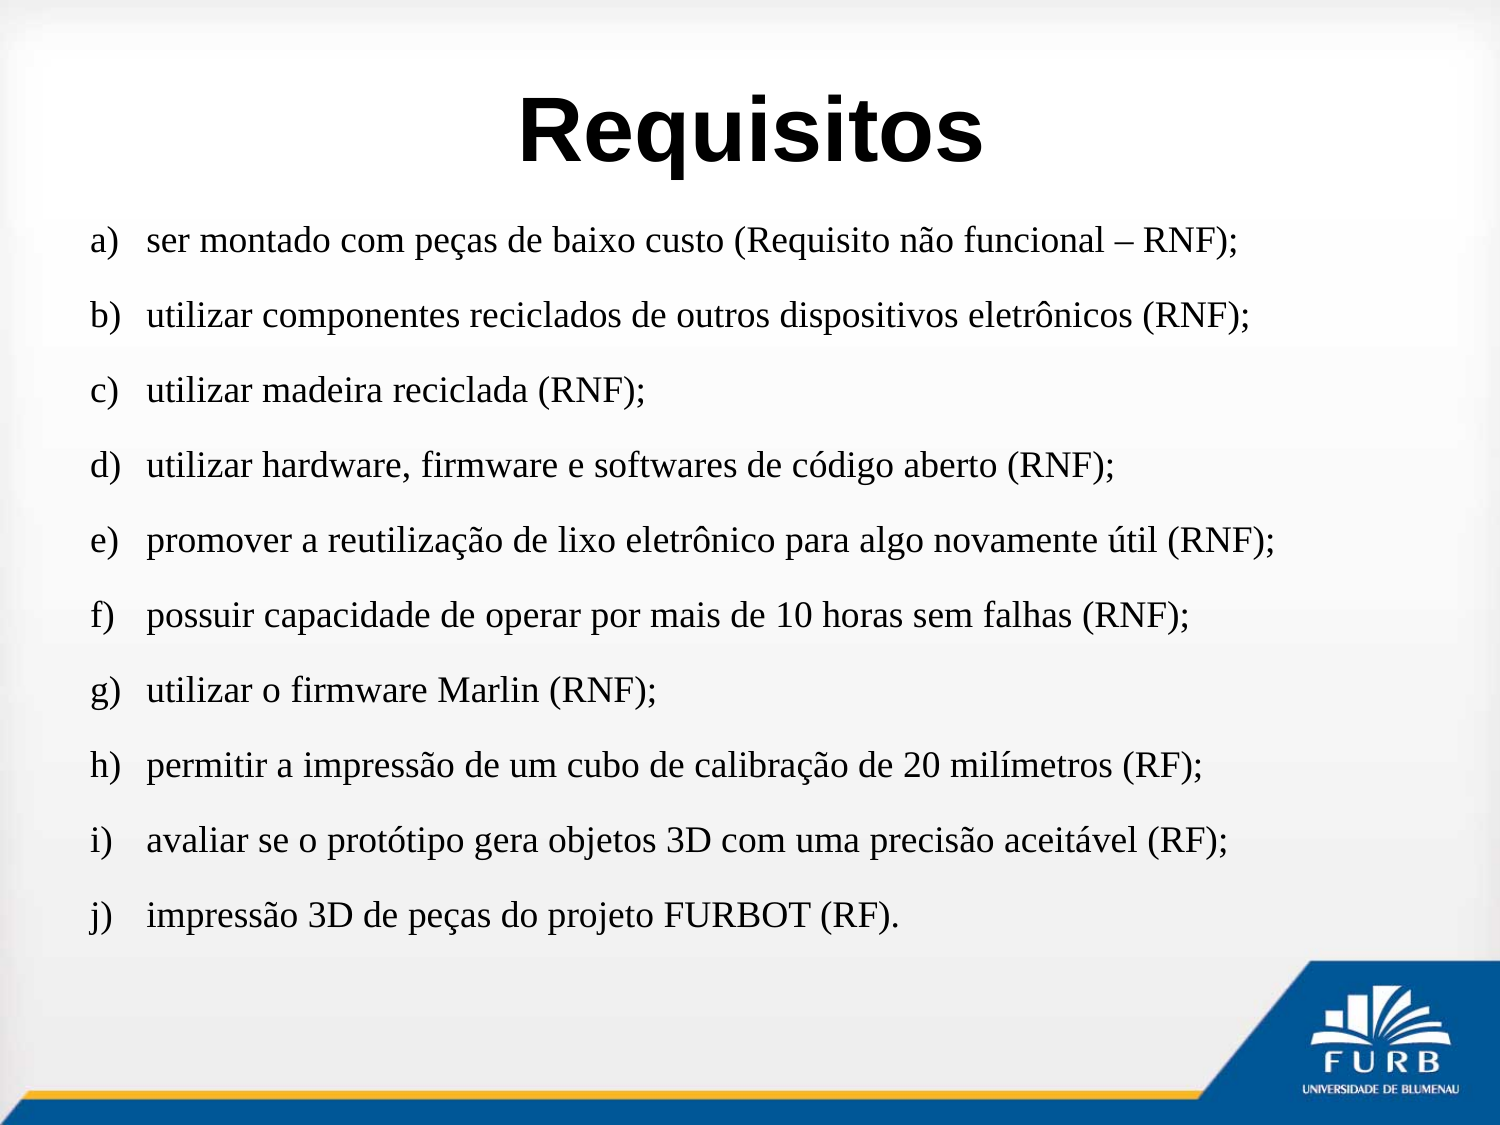

# Requisitos
ser montado com peças de baixo custo (Requisito não funcional – RNF);
utilizar componentes reciclados de outros dispositivos eletrônicos (RNF);
utilizar madeira reciclada (RNF);
utilizar hardware, firmware e softwares de código aberto (RNF);
promover a reutilização de lixo eletrônico para algo novamente útil (RNF);
possuir capacidade de operar por mais de 10 horas sem falhas (RNF);
utilizar o firmware Marlin (RNF);
permitir a impressão de um cubo de calibração de 20 milímetros (RF);
avaliar se o protótipo gera objetos 3D com uma precisão aceitável (RF);
impressão 3D de peças do projeto FURBOT (RF).